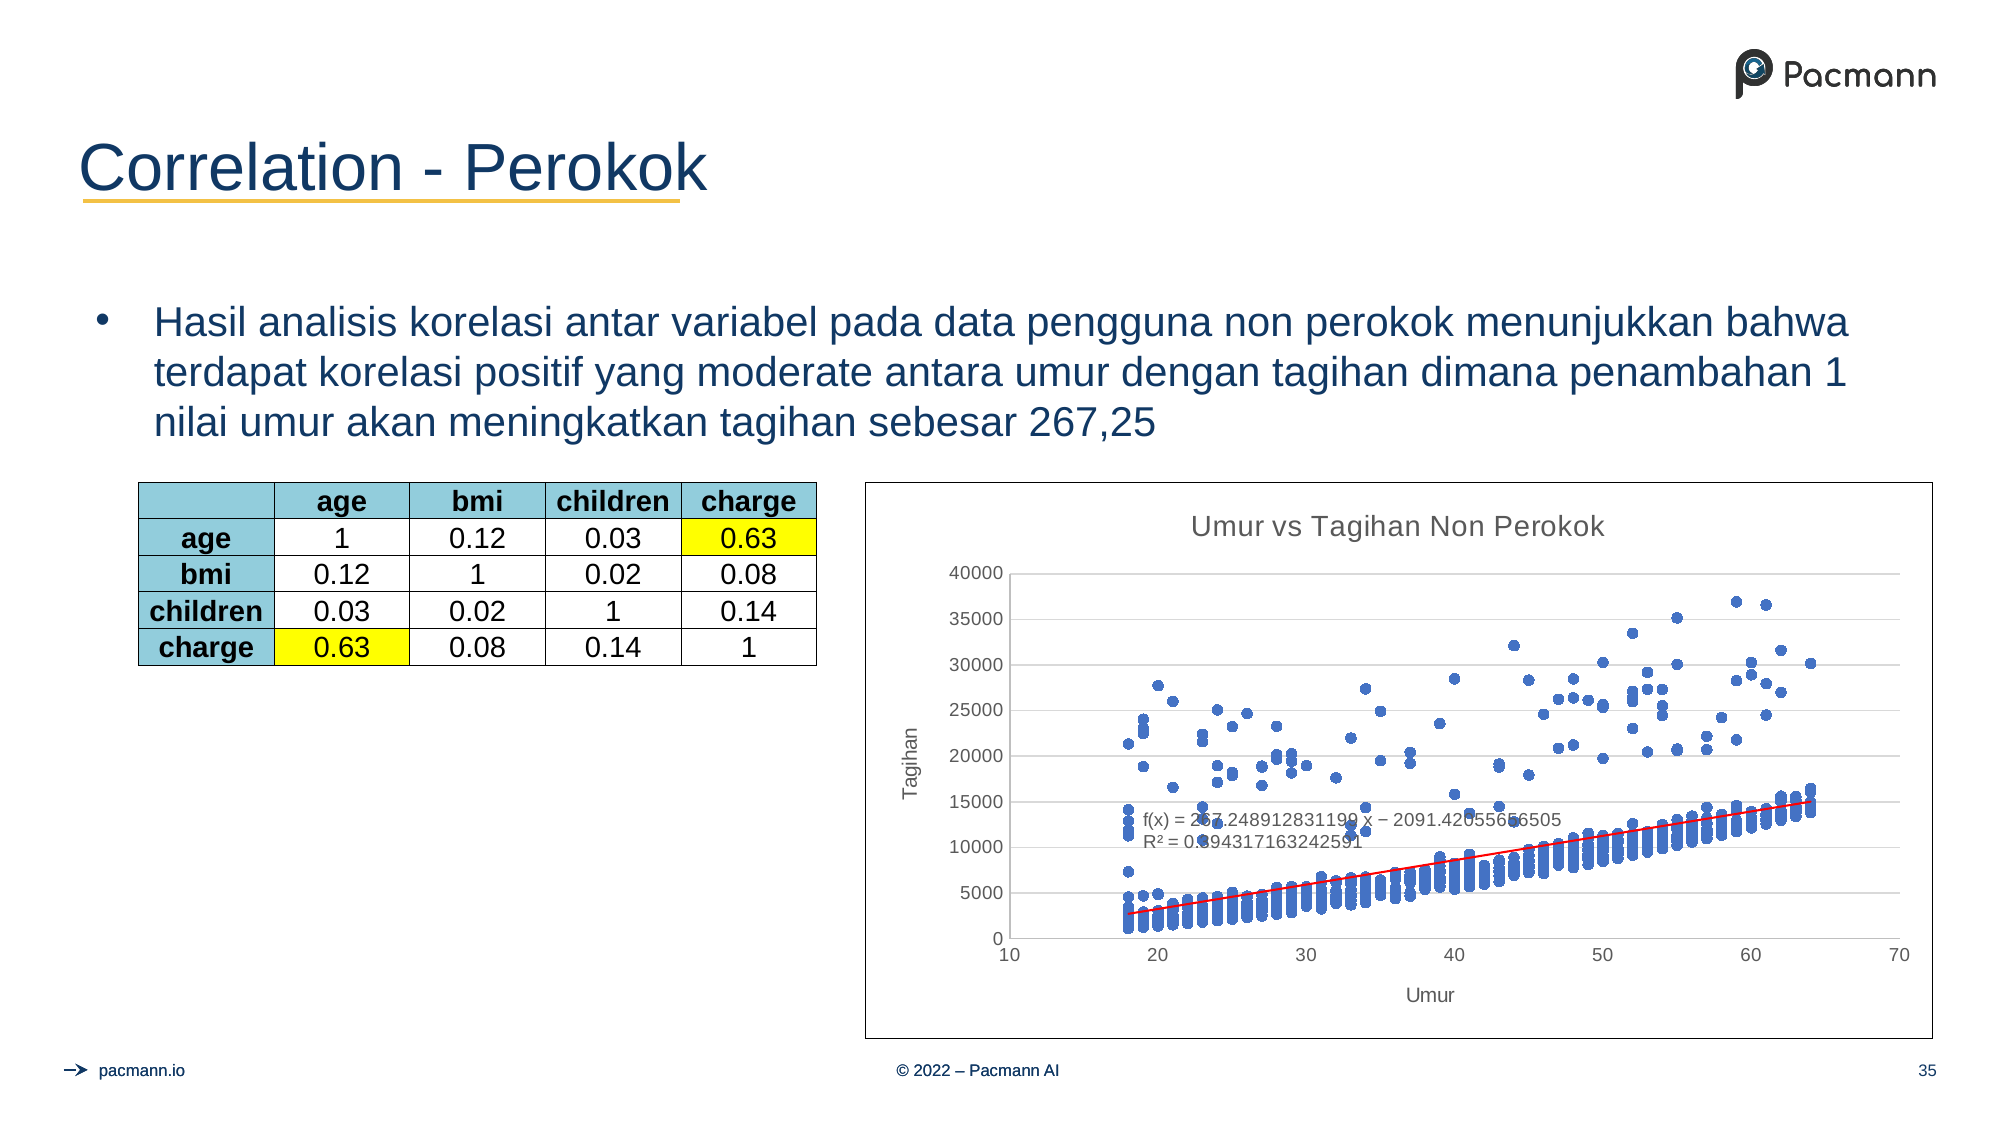

# Correlation - Perokok

Hasil analisis korelasi antar variabel pada data pengguna non perokok menunjukkan bahwa terdapat korelasi positif yang moderate antara umur dengan tagihan dimana penambahan 1 nilai umur akan meningkatkan tagihan sebesar 267,25
|  | age | bmi | children | charge |
| --- | --- | --- | --- | --- |
| age | 1 | 0.12 | 0.03 | 0.63 |
| bmi | 0.12 | 1 | 0.02 | 0.08 |
| children | 0.03 | 0.02 | 1 | 0.14 |
| charge | 0.63 | 0.08 | 0.14 | 1 |

### Chart: Umur vs Tagihan Non Perokok

| Category | charges |
|---|---|